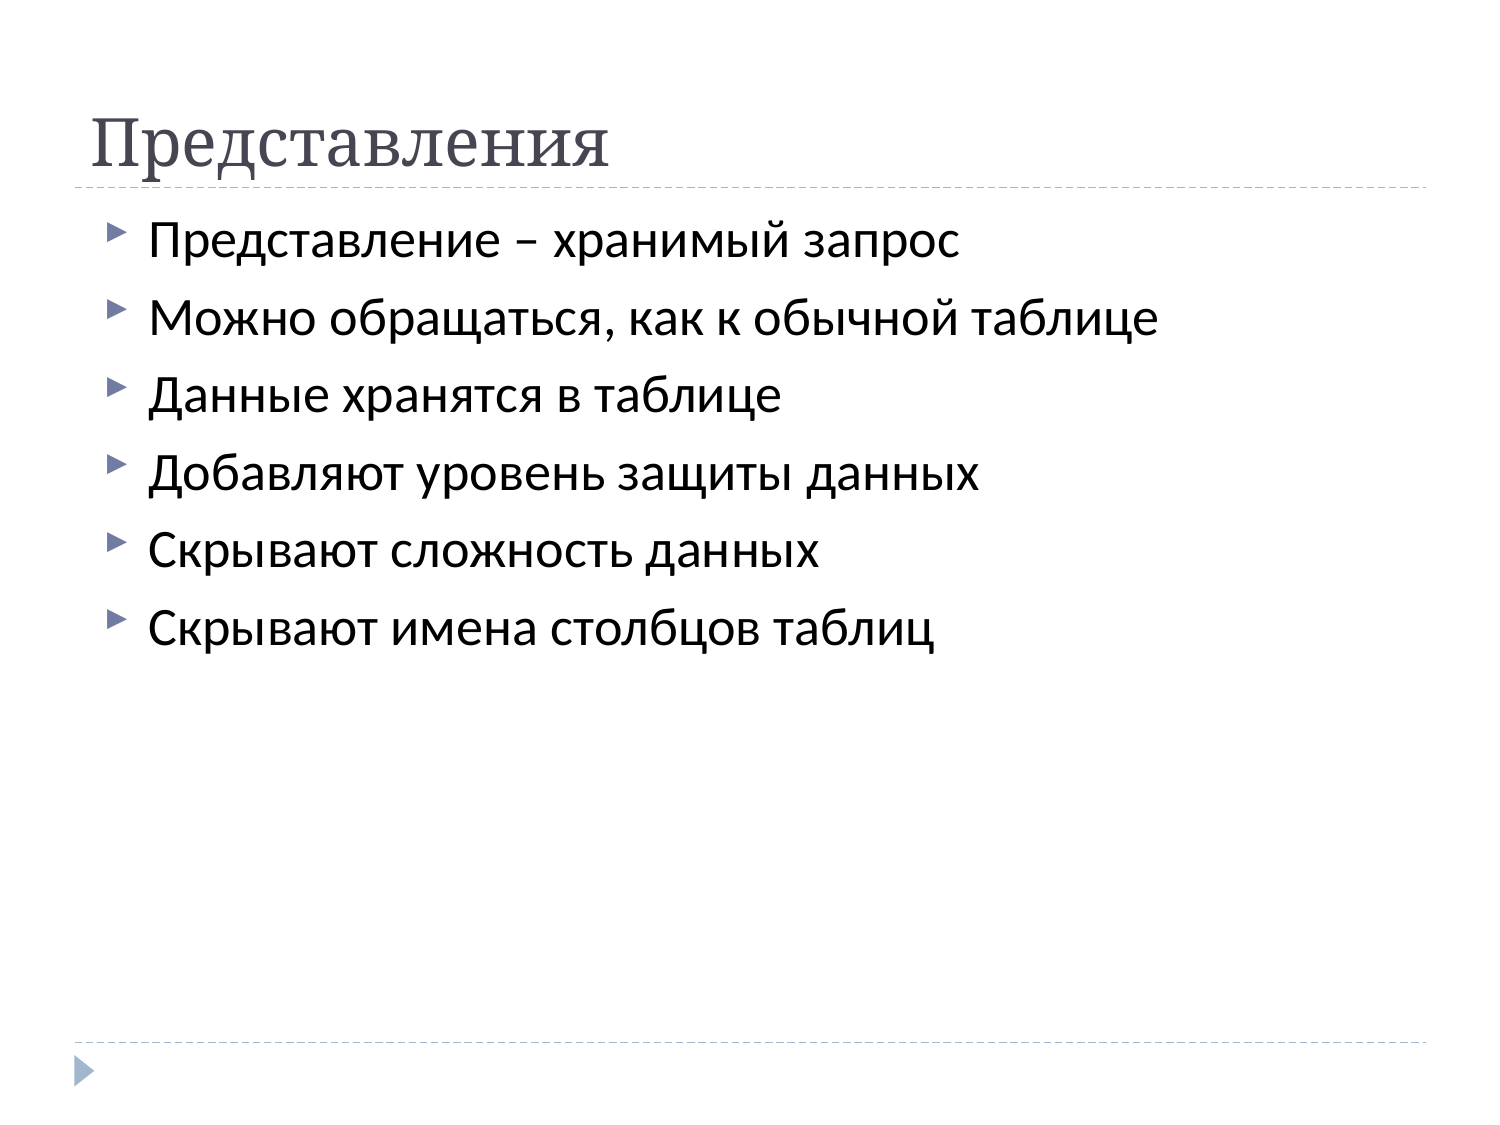

Представления
Представление – хранимый запрос
Можно обращаться, как к обычной таблице
Данные хранятся в таблице
Добавляют уровень защиты данных
Скрывают сложность данных
Скрывают имена столбцов таблиц